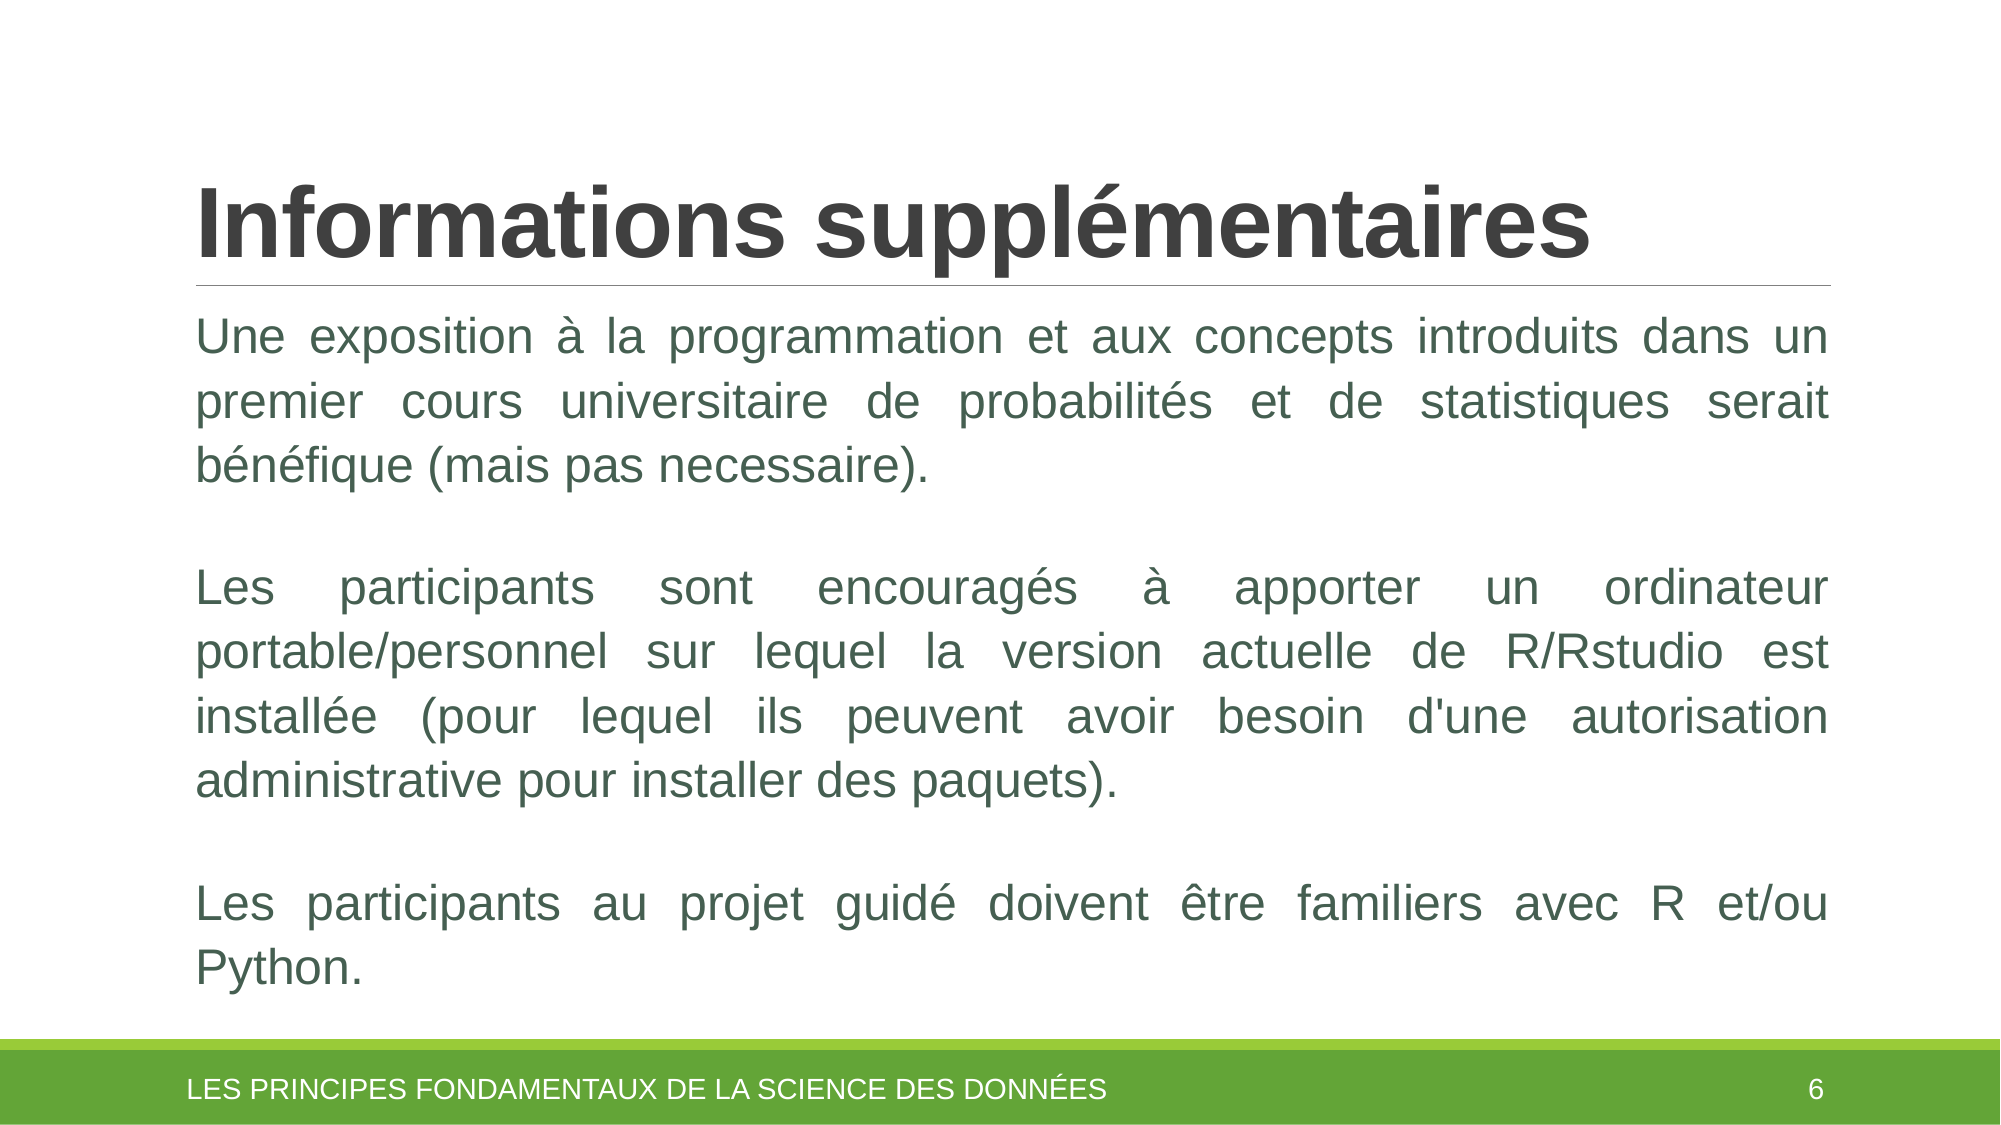

# Informations supplémentaires
Une exposition à la programmation et aux concepts introduits dans un premier cours universitaire de probabilités et de statistiques serait bénéfique (mais pas necessaire).
Les participants sont encouragés à apporter un ordinateur portable/personnel sur lequel la version actuelle de R/Rstudio est installée (pour lequel ils peuvent avoir besoin d'une autorisation administrative pour installer des paquets).
Les participants au projet guidé doivent être familiers avec R et/ou Python.
LES PRINCIPES FONDAMENTAUX DE LA SCIENCE DES DONNÉES
6